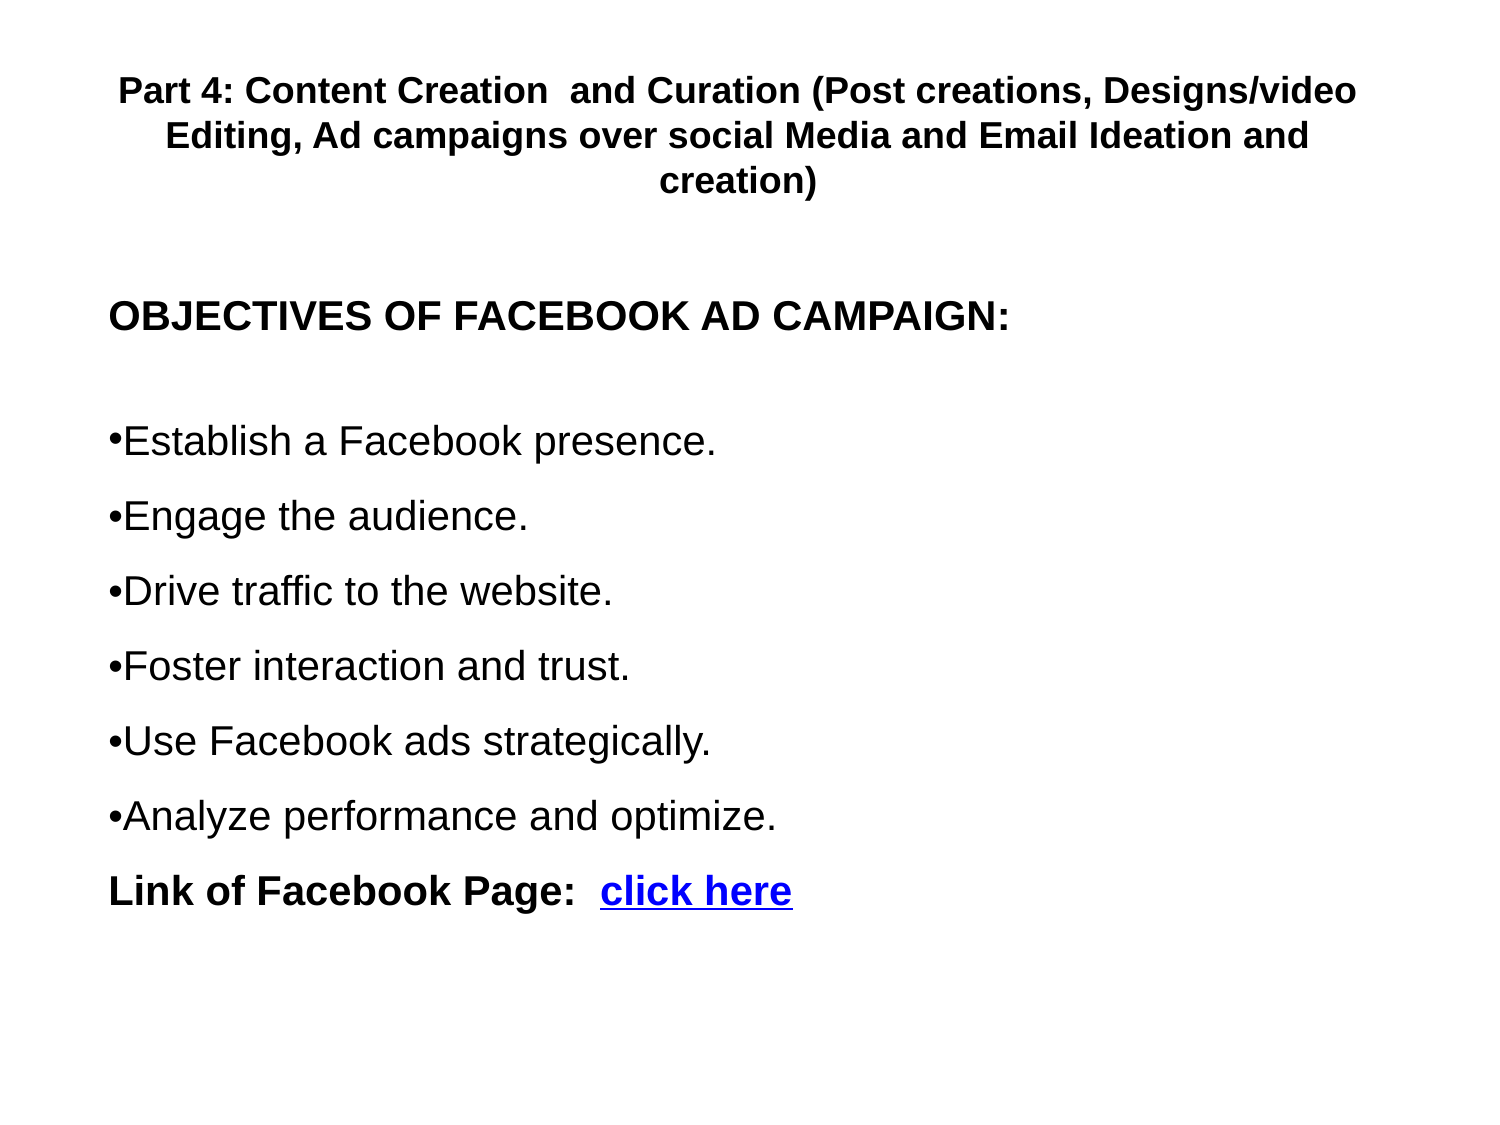

Part 4: Content Creation  and Curation (Post creations, Designs/video Editing, Ad campaigns over social Media and Email Ideation and creation)
OBJECTIVES OF FACEBOOK AD CAMPAIGN:

Establish a Facebook presence.
•Engage the audience.
•Drive traffic to the website.
•Foster interaction and trust.
•Use Facebook ads strategically.
•Analyze performance and optimize.
Link of Facebook Page:  click here